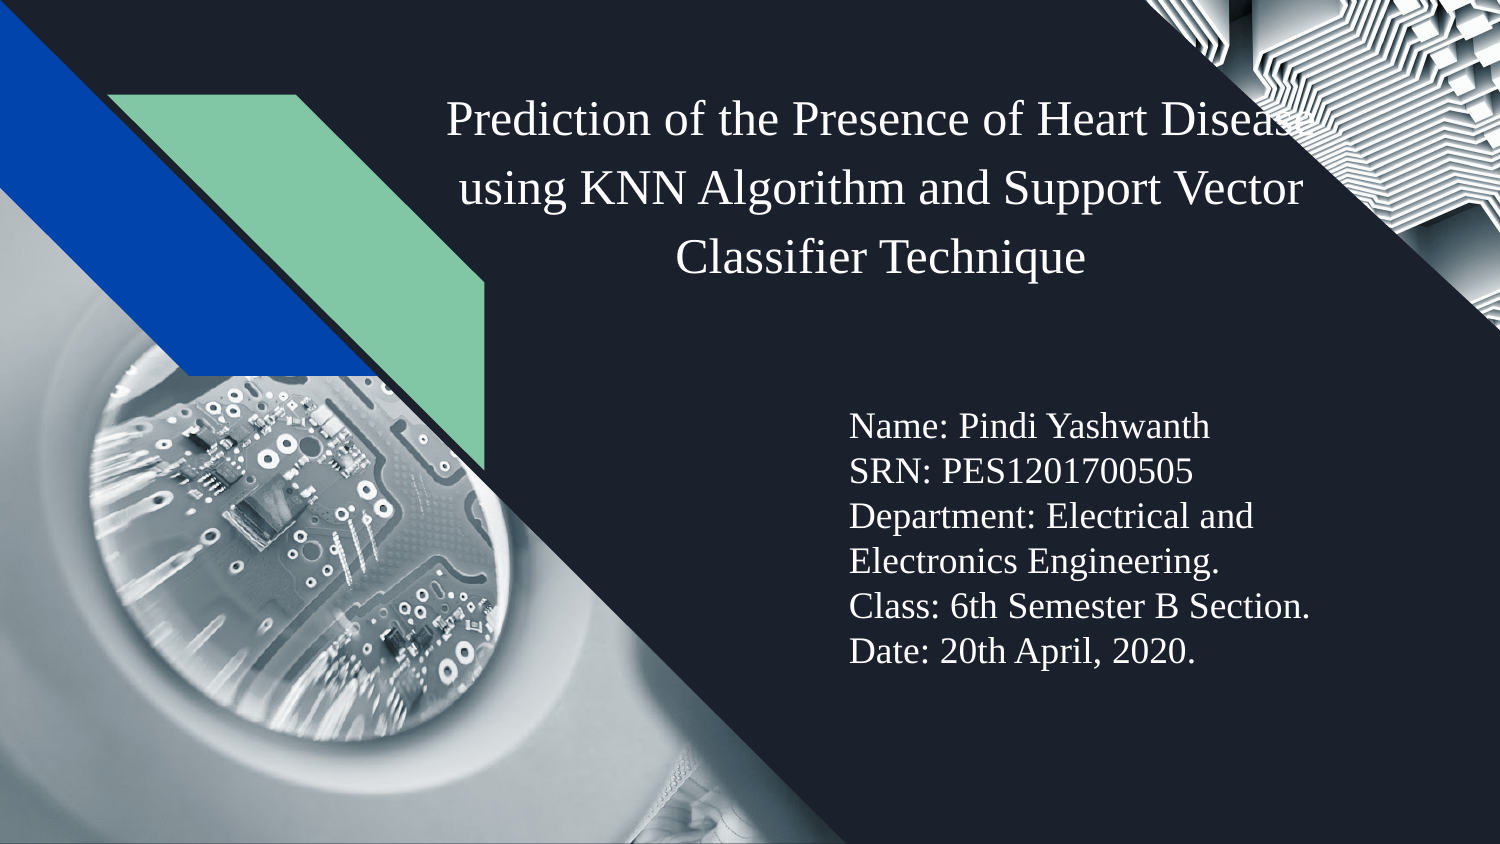

# Prediction of the Presence of Heart Disease using KNN Algorithm and Support Vector Classifier Technique
Name: Pindi Yashwanth
SRN: PES1201700505
Department: Electrical and Electronics Engineering.
Class: 6th Semester B Section.
Date: 20th April, 2020.